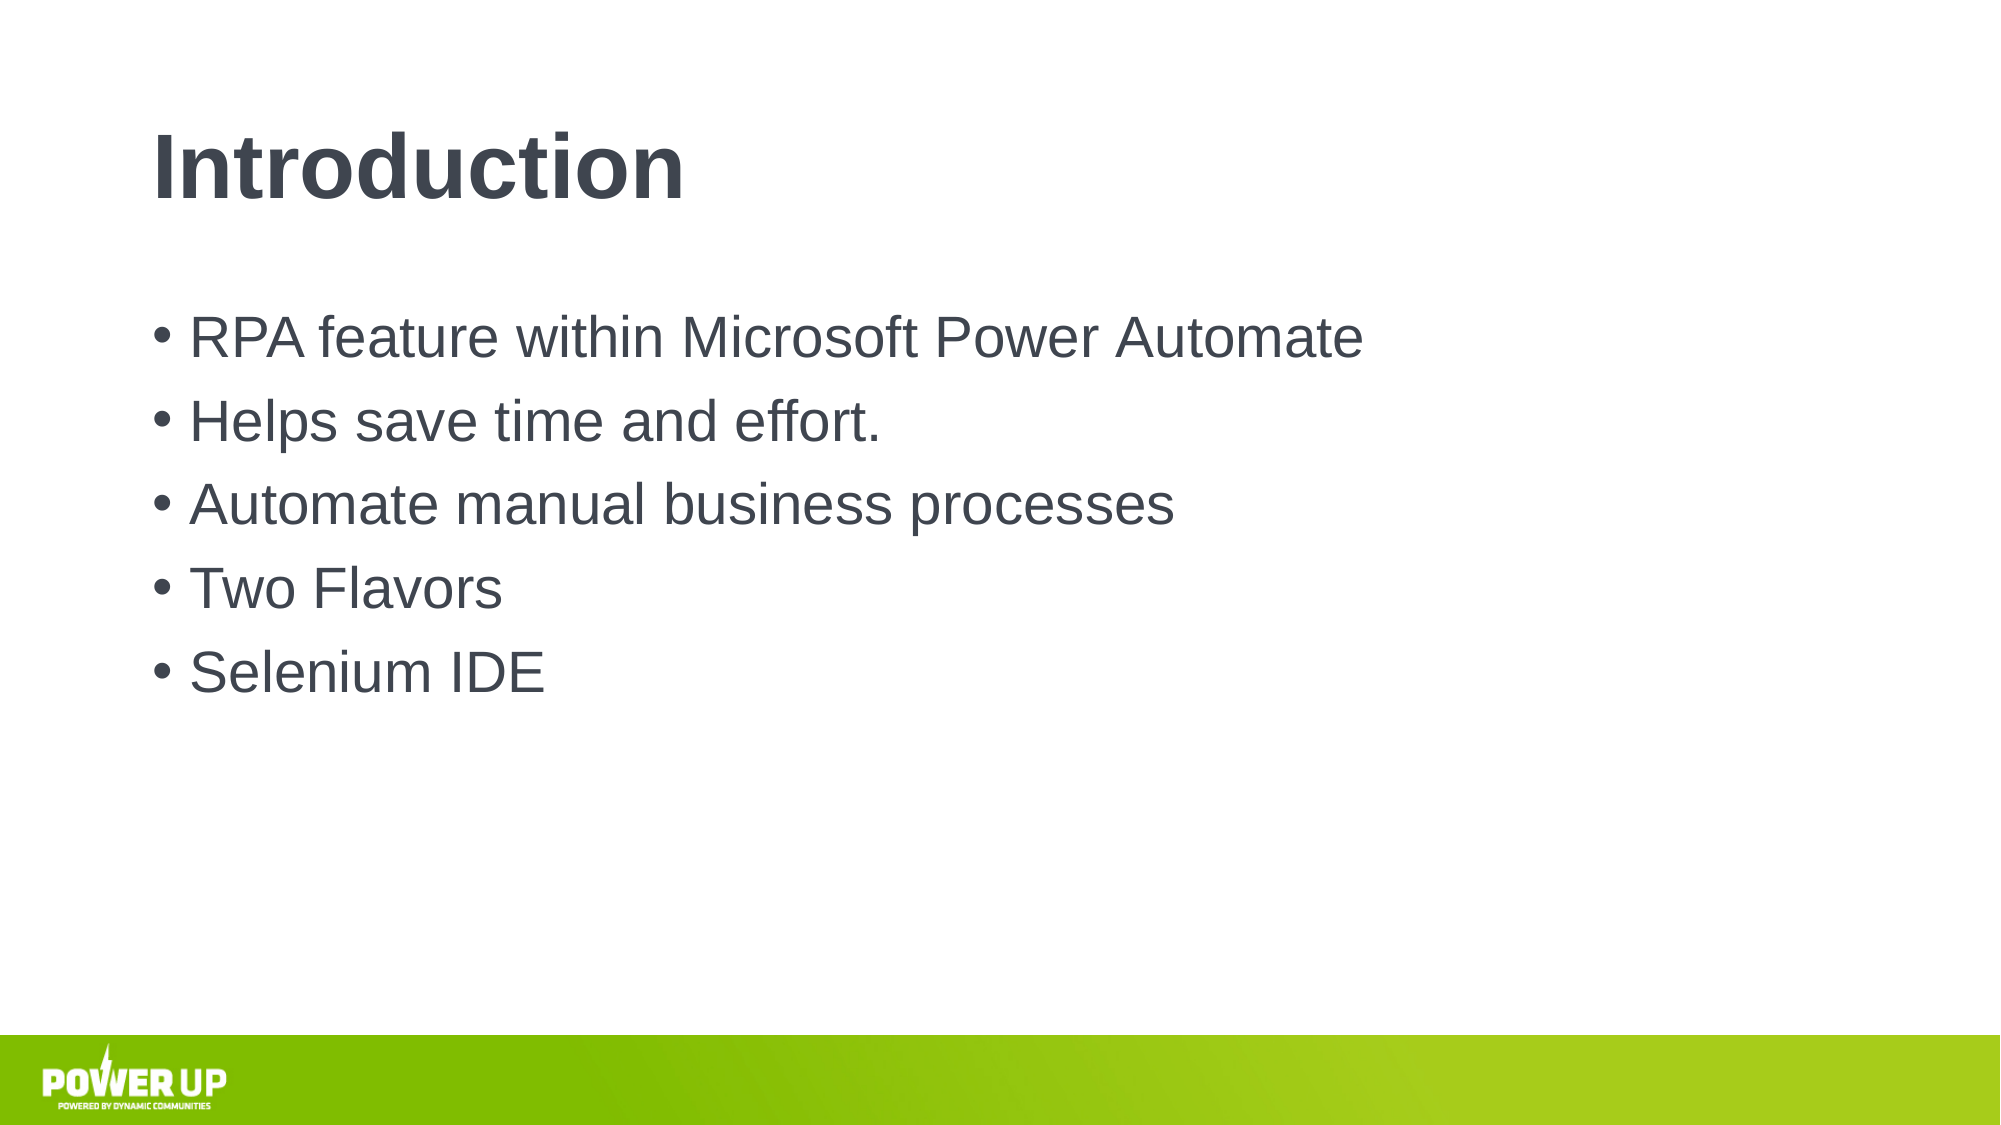

# Introduction
RPA feature within Microsoft Power Automate
Helps save time and effort.
Automate manual business processes
Two Flavors
Selenium IDE